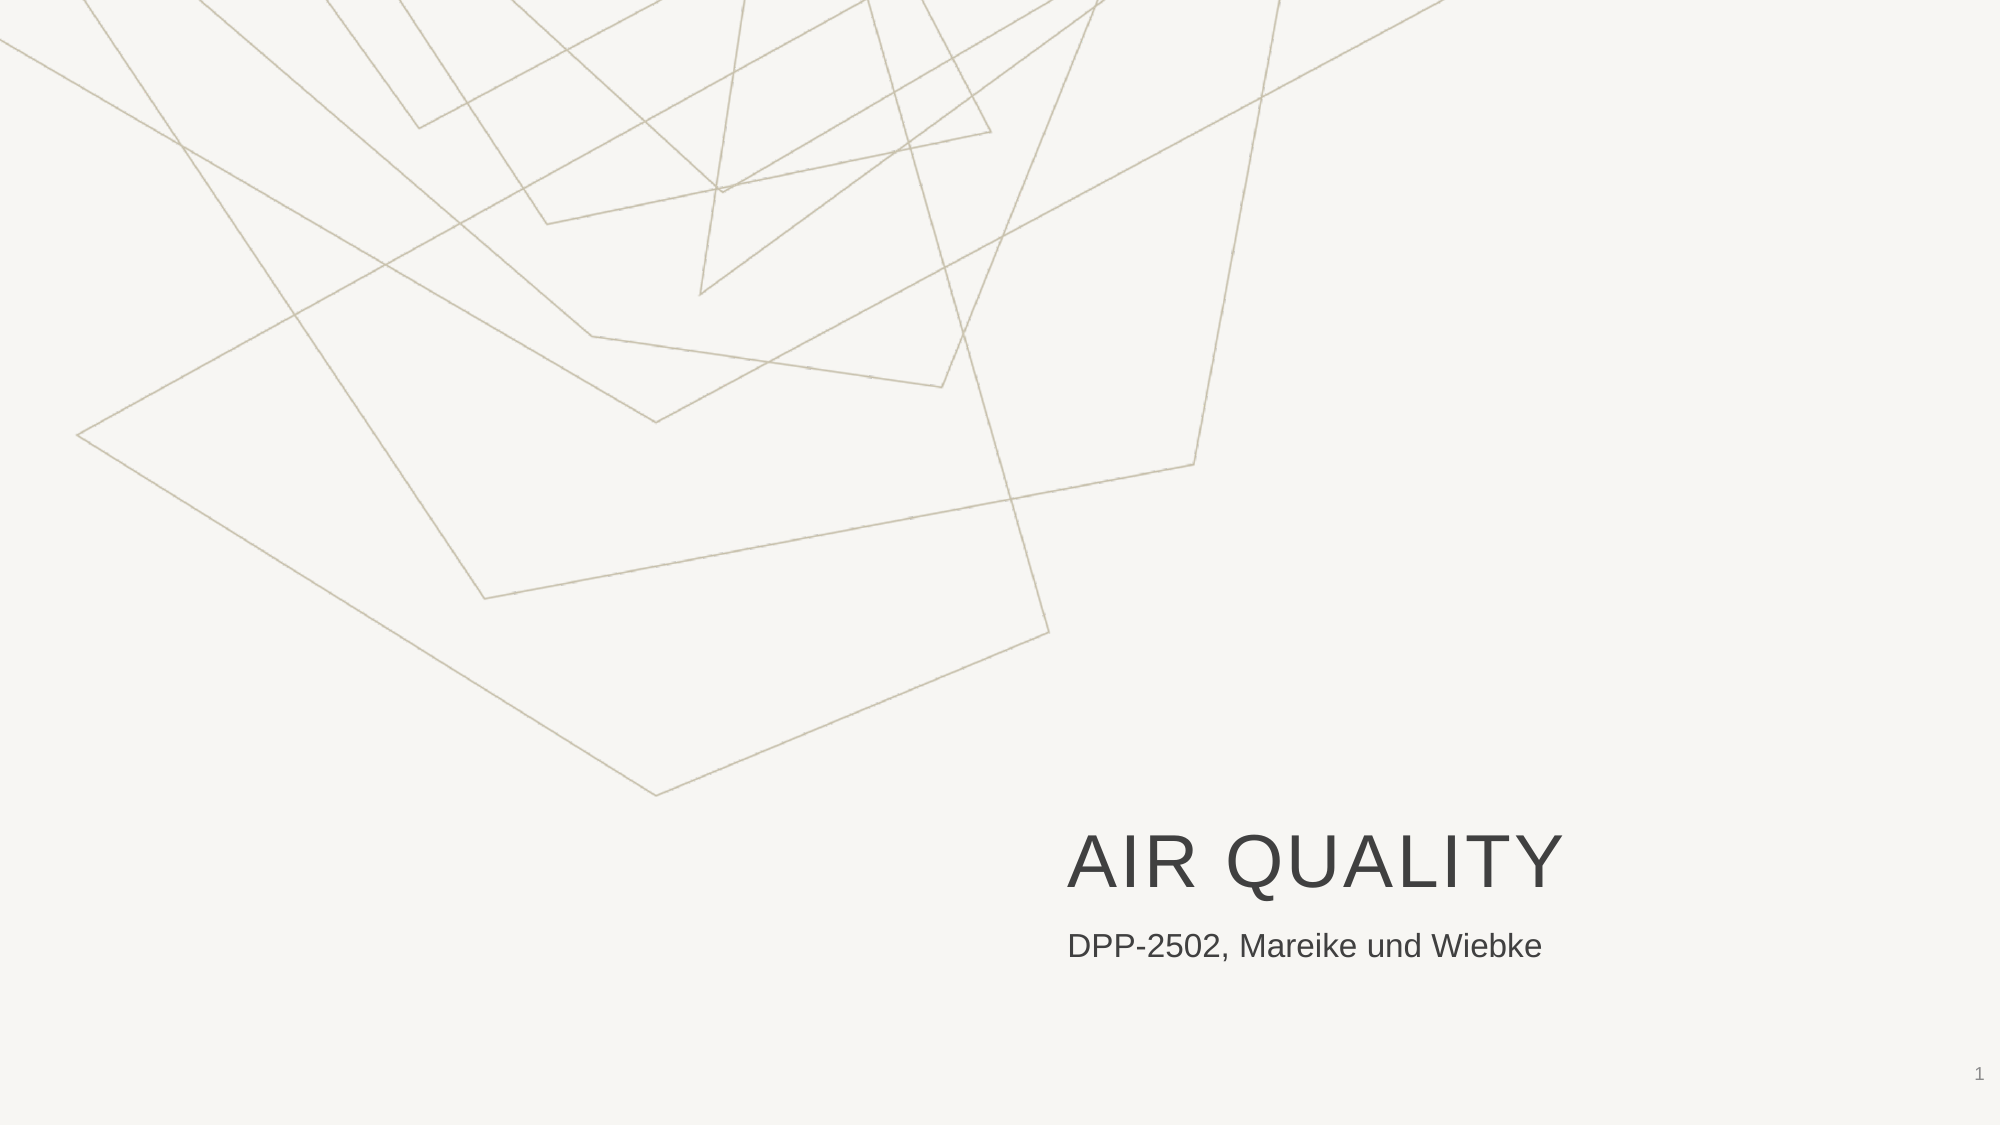

# Air Quality
DPP-2502, Mareike und Wiebke
1